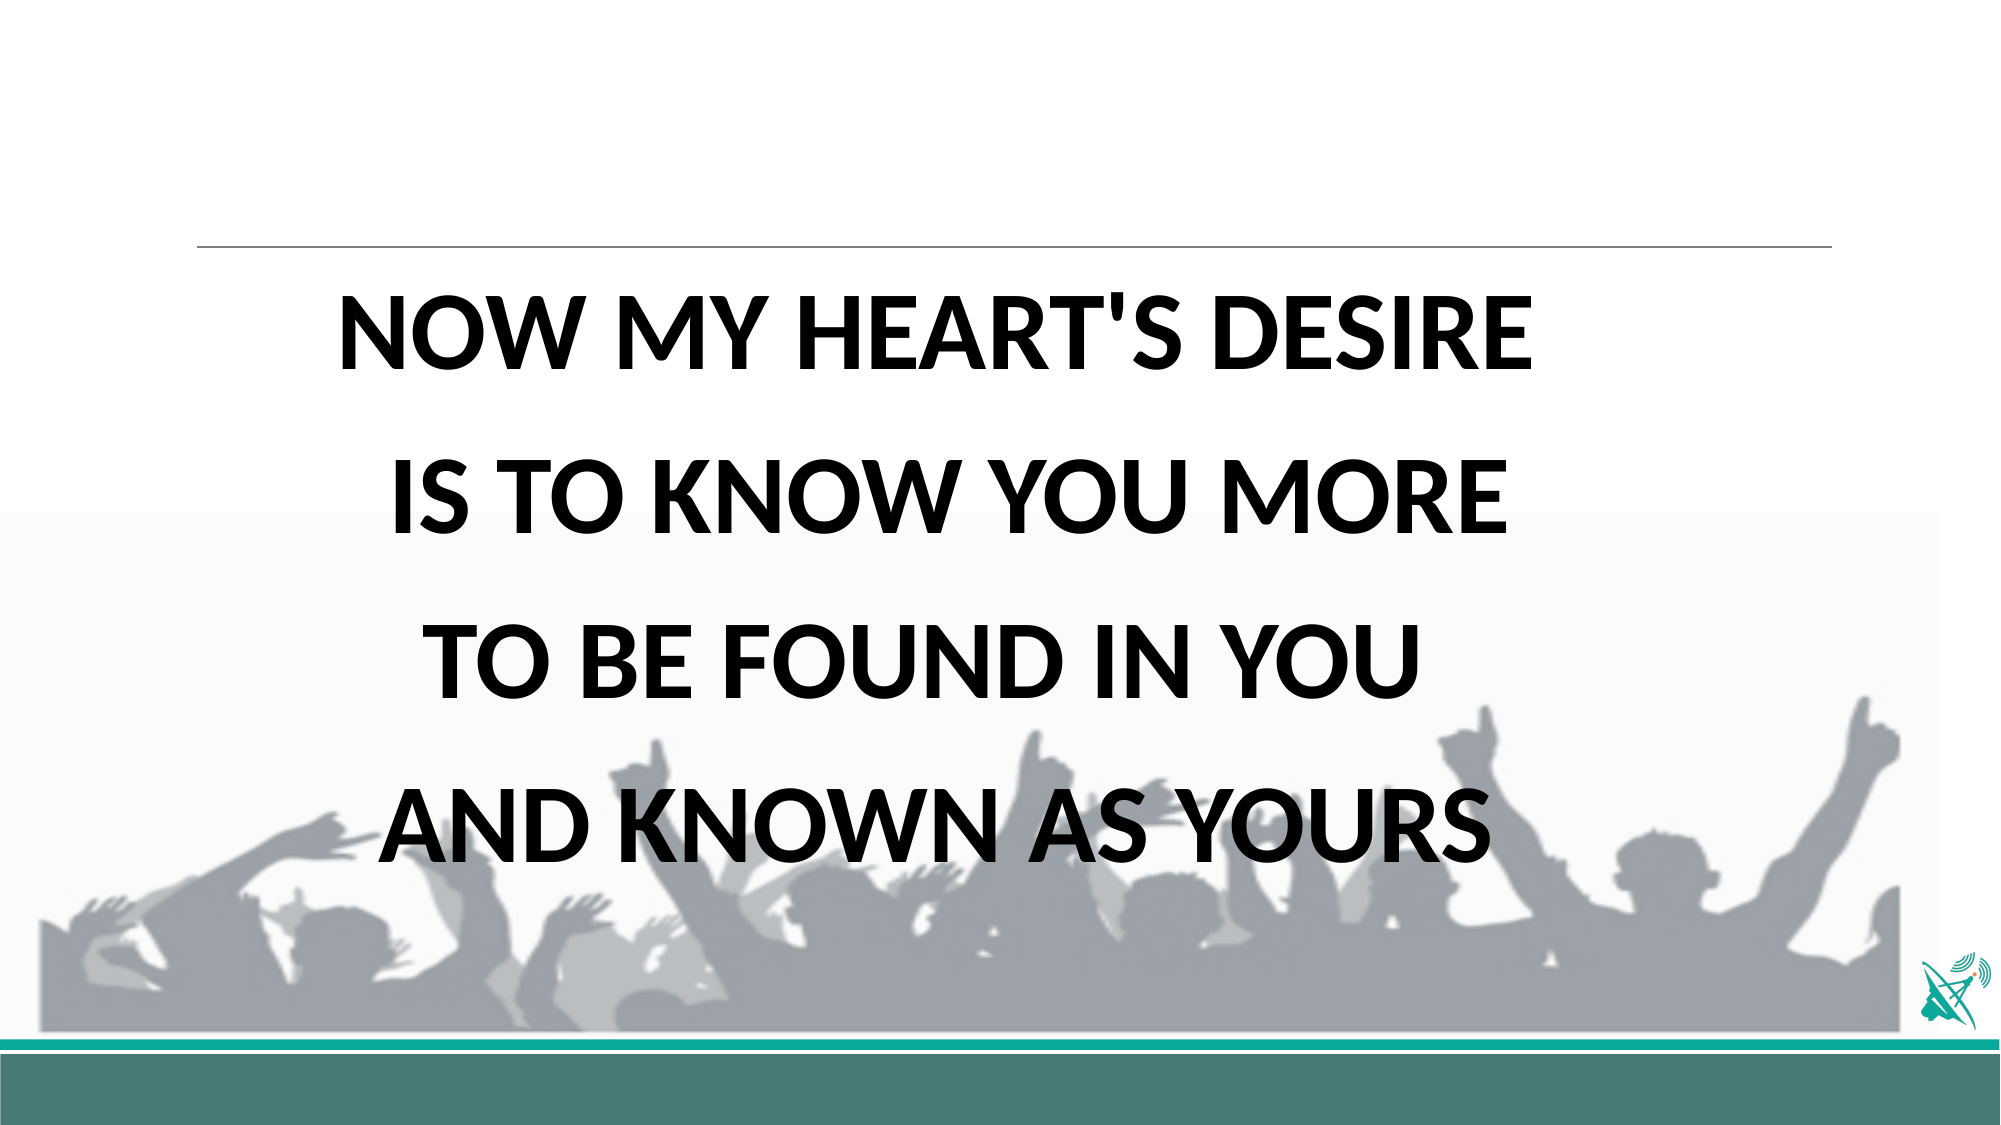

NOW MY HEART'S DESIRE
 IS TO KNOW YOU MORE
TO BE FOUND IN YOU
AND KNOWN AS YOURS